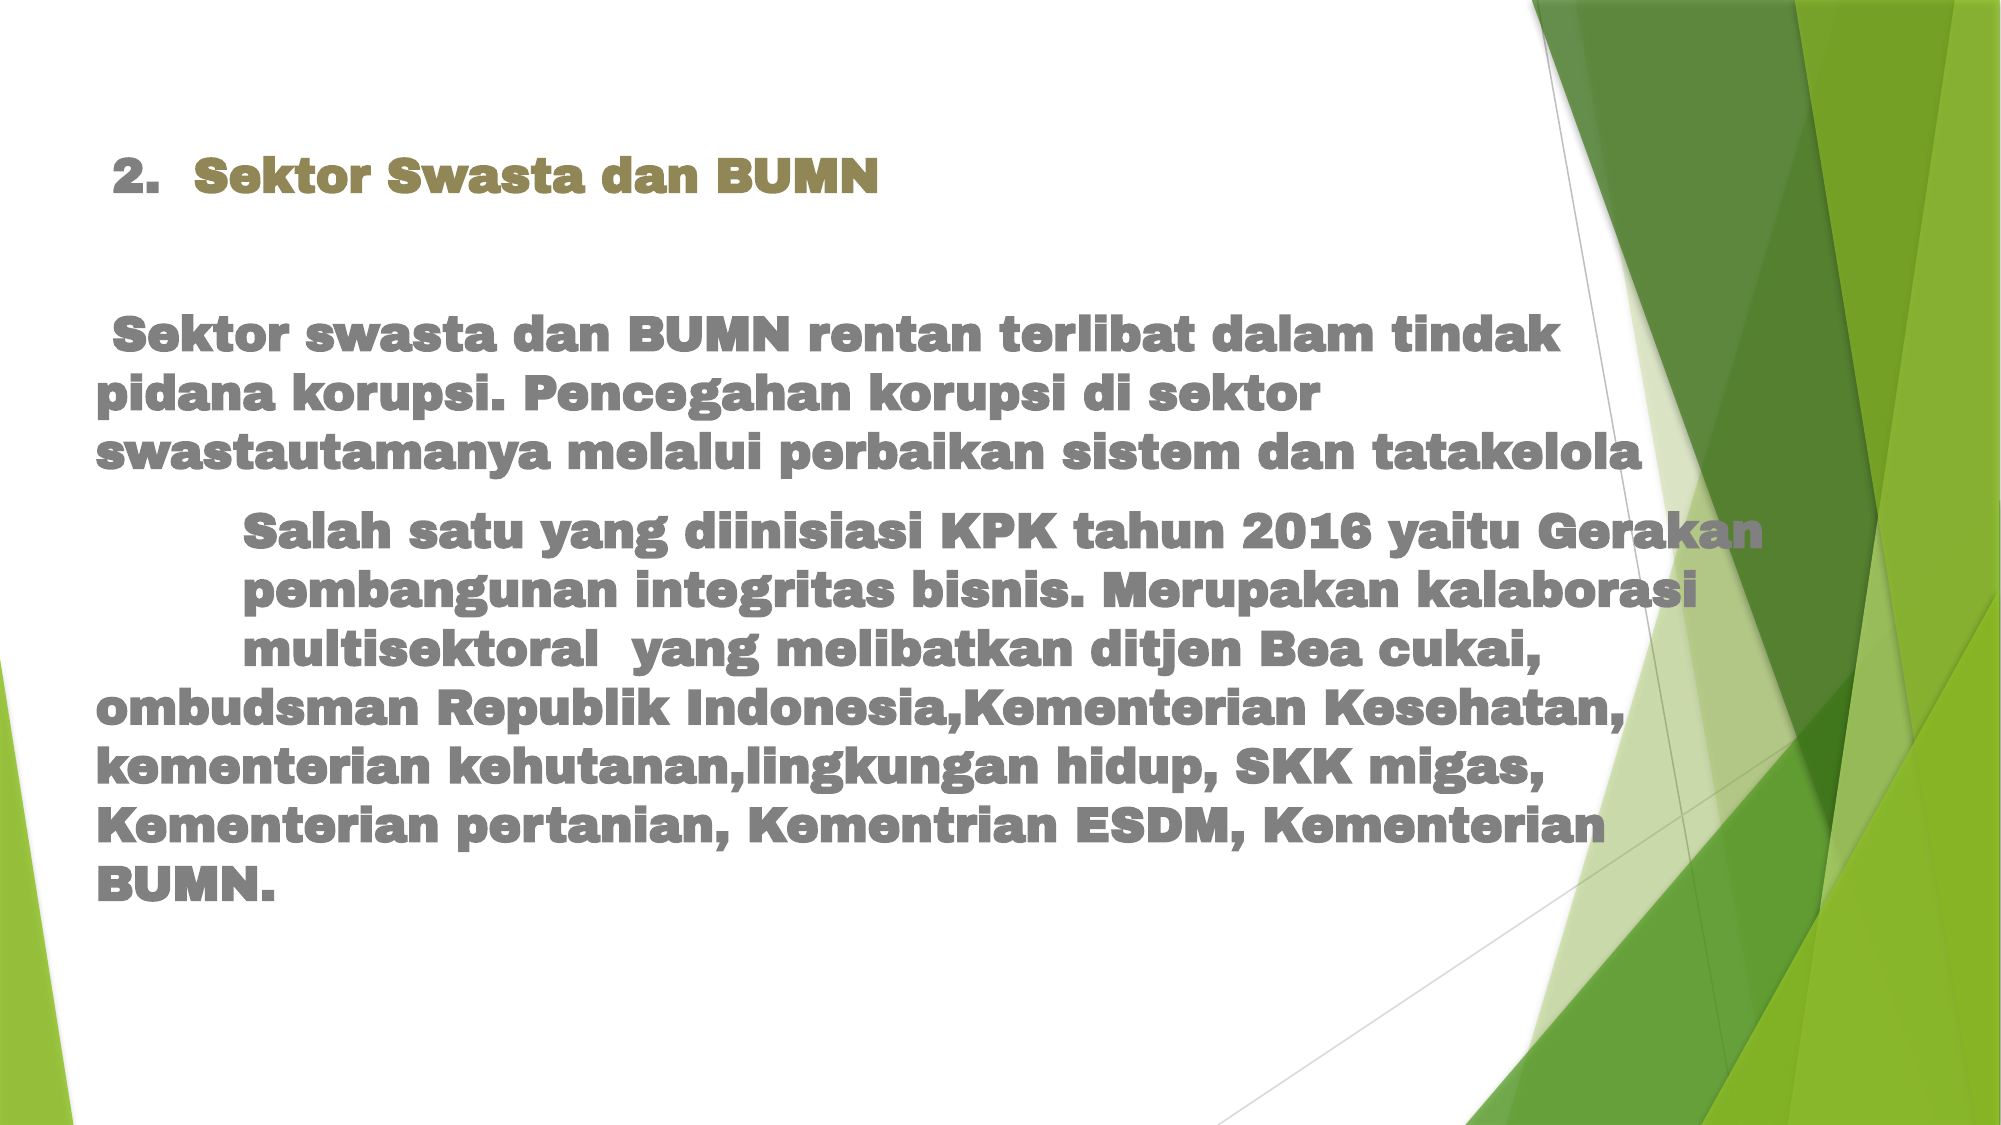

2.  Sektor Swasta dan BUMN

 Sektor swasta dan BUMN rentan terlibat dalam tindak 	pidana korupsi. Pencegahan korupsi di sektor 	swastautamanya melalui perbaikan sistem dan tatakelola
	Salah satu yang diinisiasi KPK tahun 2016 yaitu Gerakan 	pembangunan integritas bisnis. Merupakan kalaborasi 	multisektoral  yang melibatkan ditjen Bea cukai, 	ombudsman Republik Indonesia,Kementerian Kesehatan, 	kementerian kehutanan,lingkungan hidup, SKK migas, 	Kementerian pertanian, Kementrian ESDM, Kementerian 	BUMN.